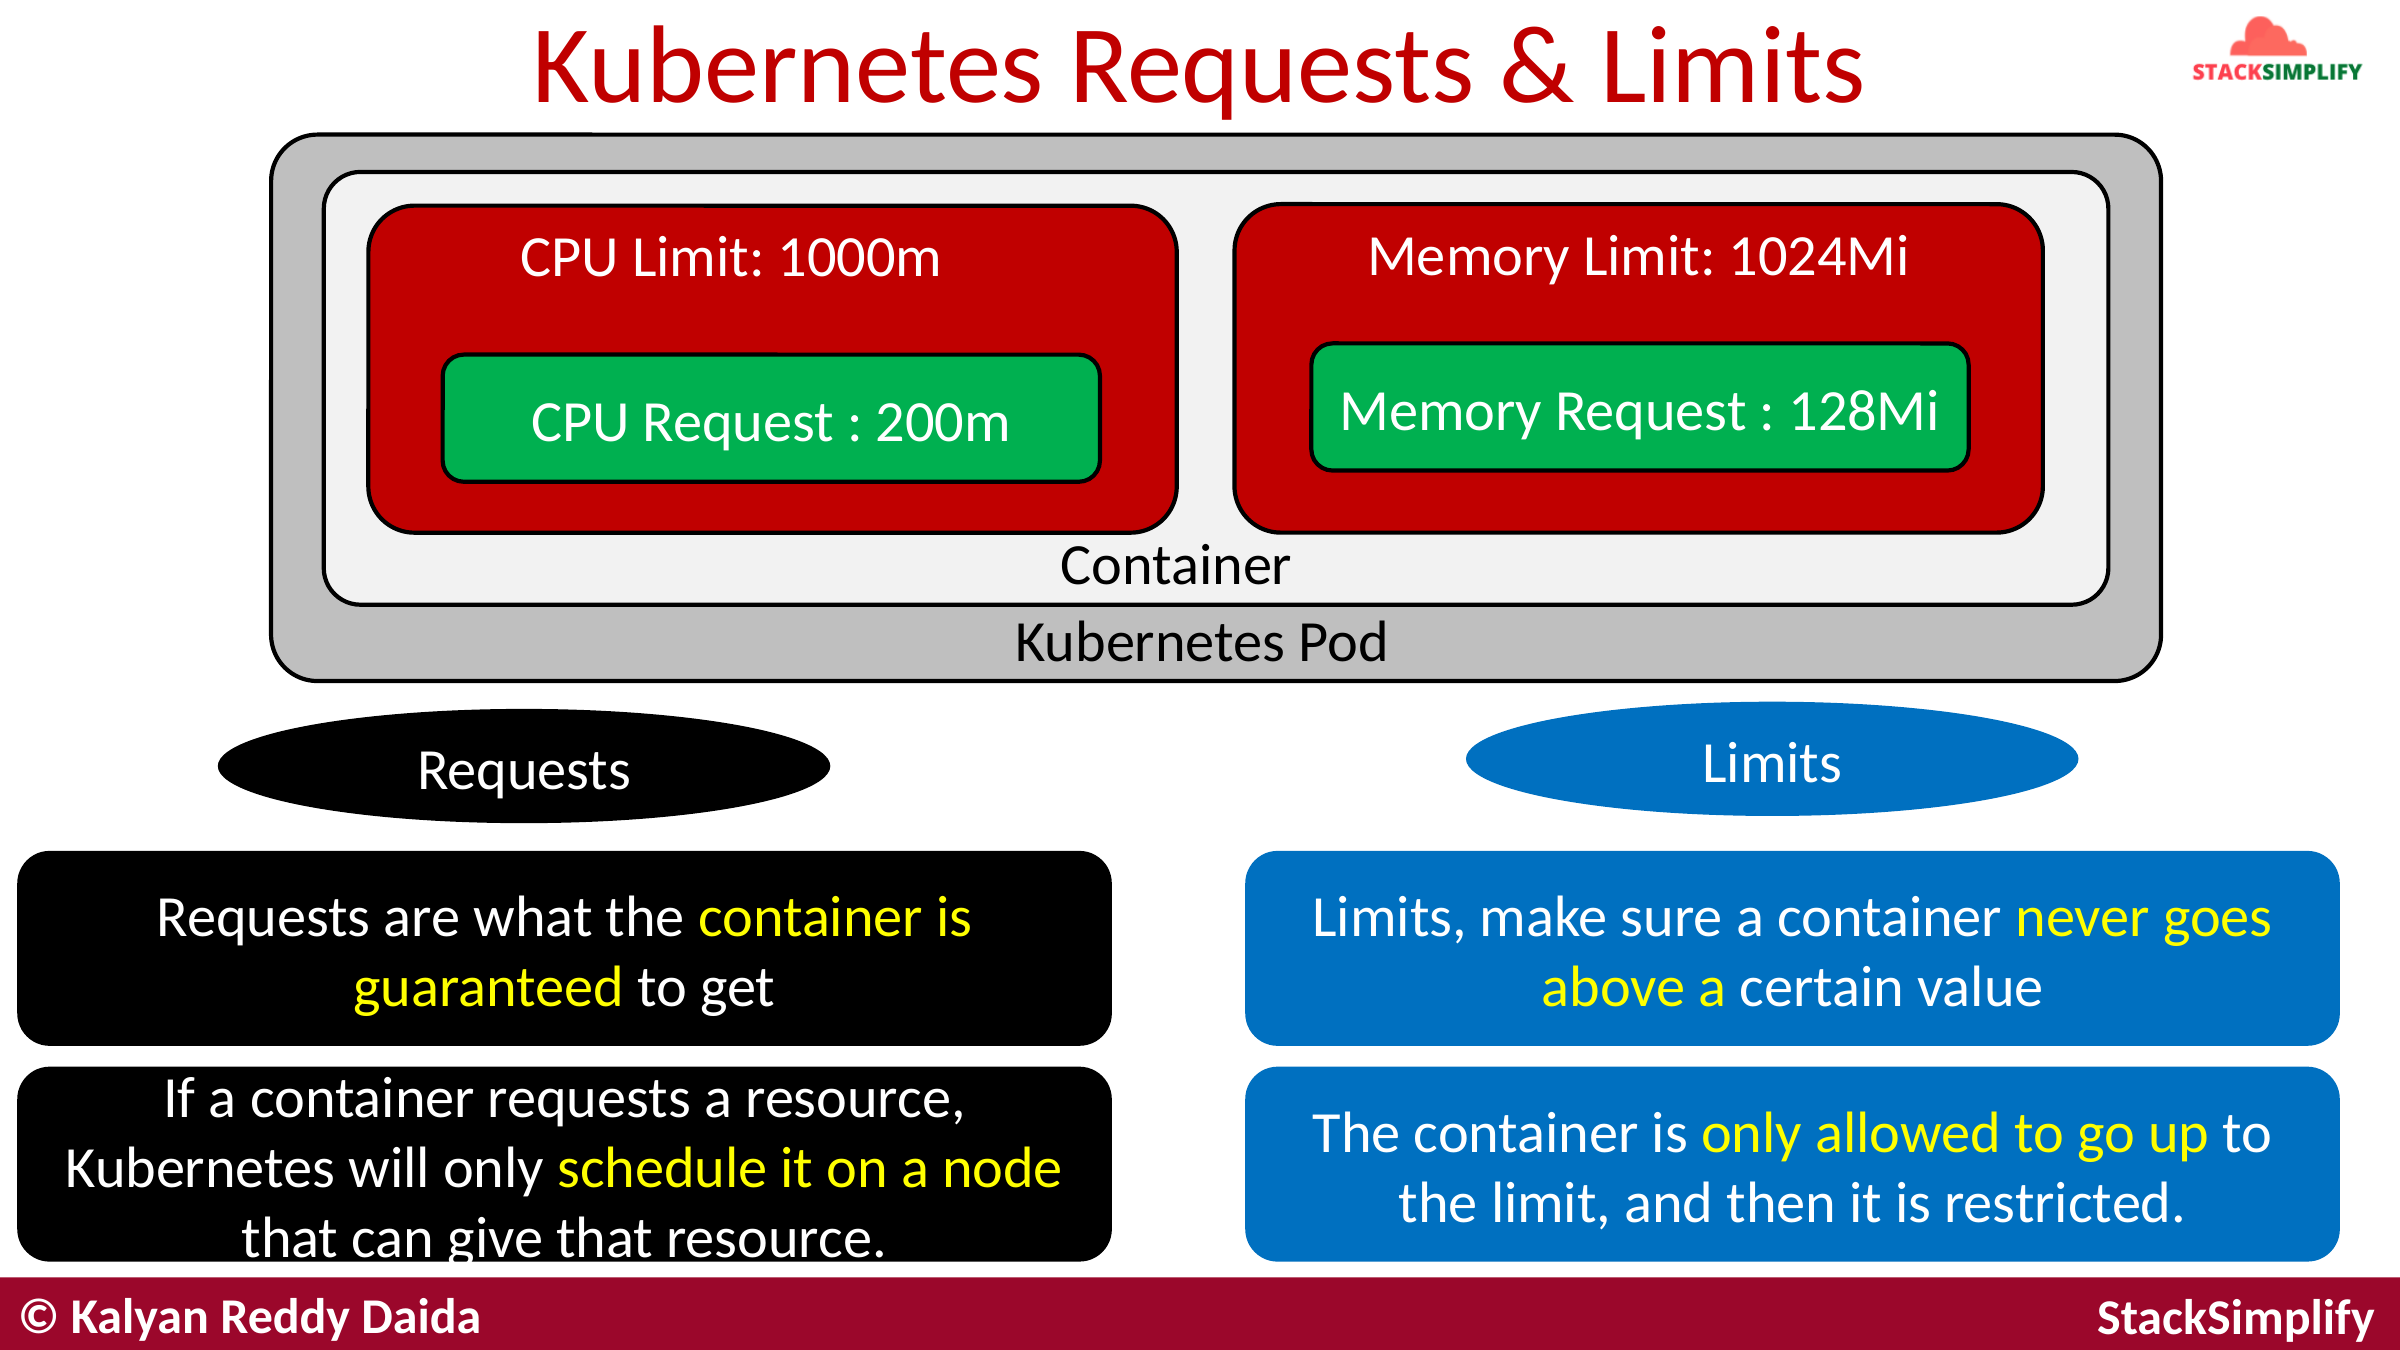

# Kubernetes Requests & Limits

Memory Limit: 1024Mi
CPU Limit: 1000m
Memory Request : 128Mi
CPU Request : 200m
Container
Kubernetes Pod
Limits
Requests
Requests are what the container is guaranteed to get
Limits, make sure a container never goes above a certain value
If a container requests a resource, Kubernetes will only schedule it on a node that can give that resource.
The container is only allowed to go up to the limit, and then it is restricted.
© Kalyan Reddy Daida